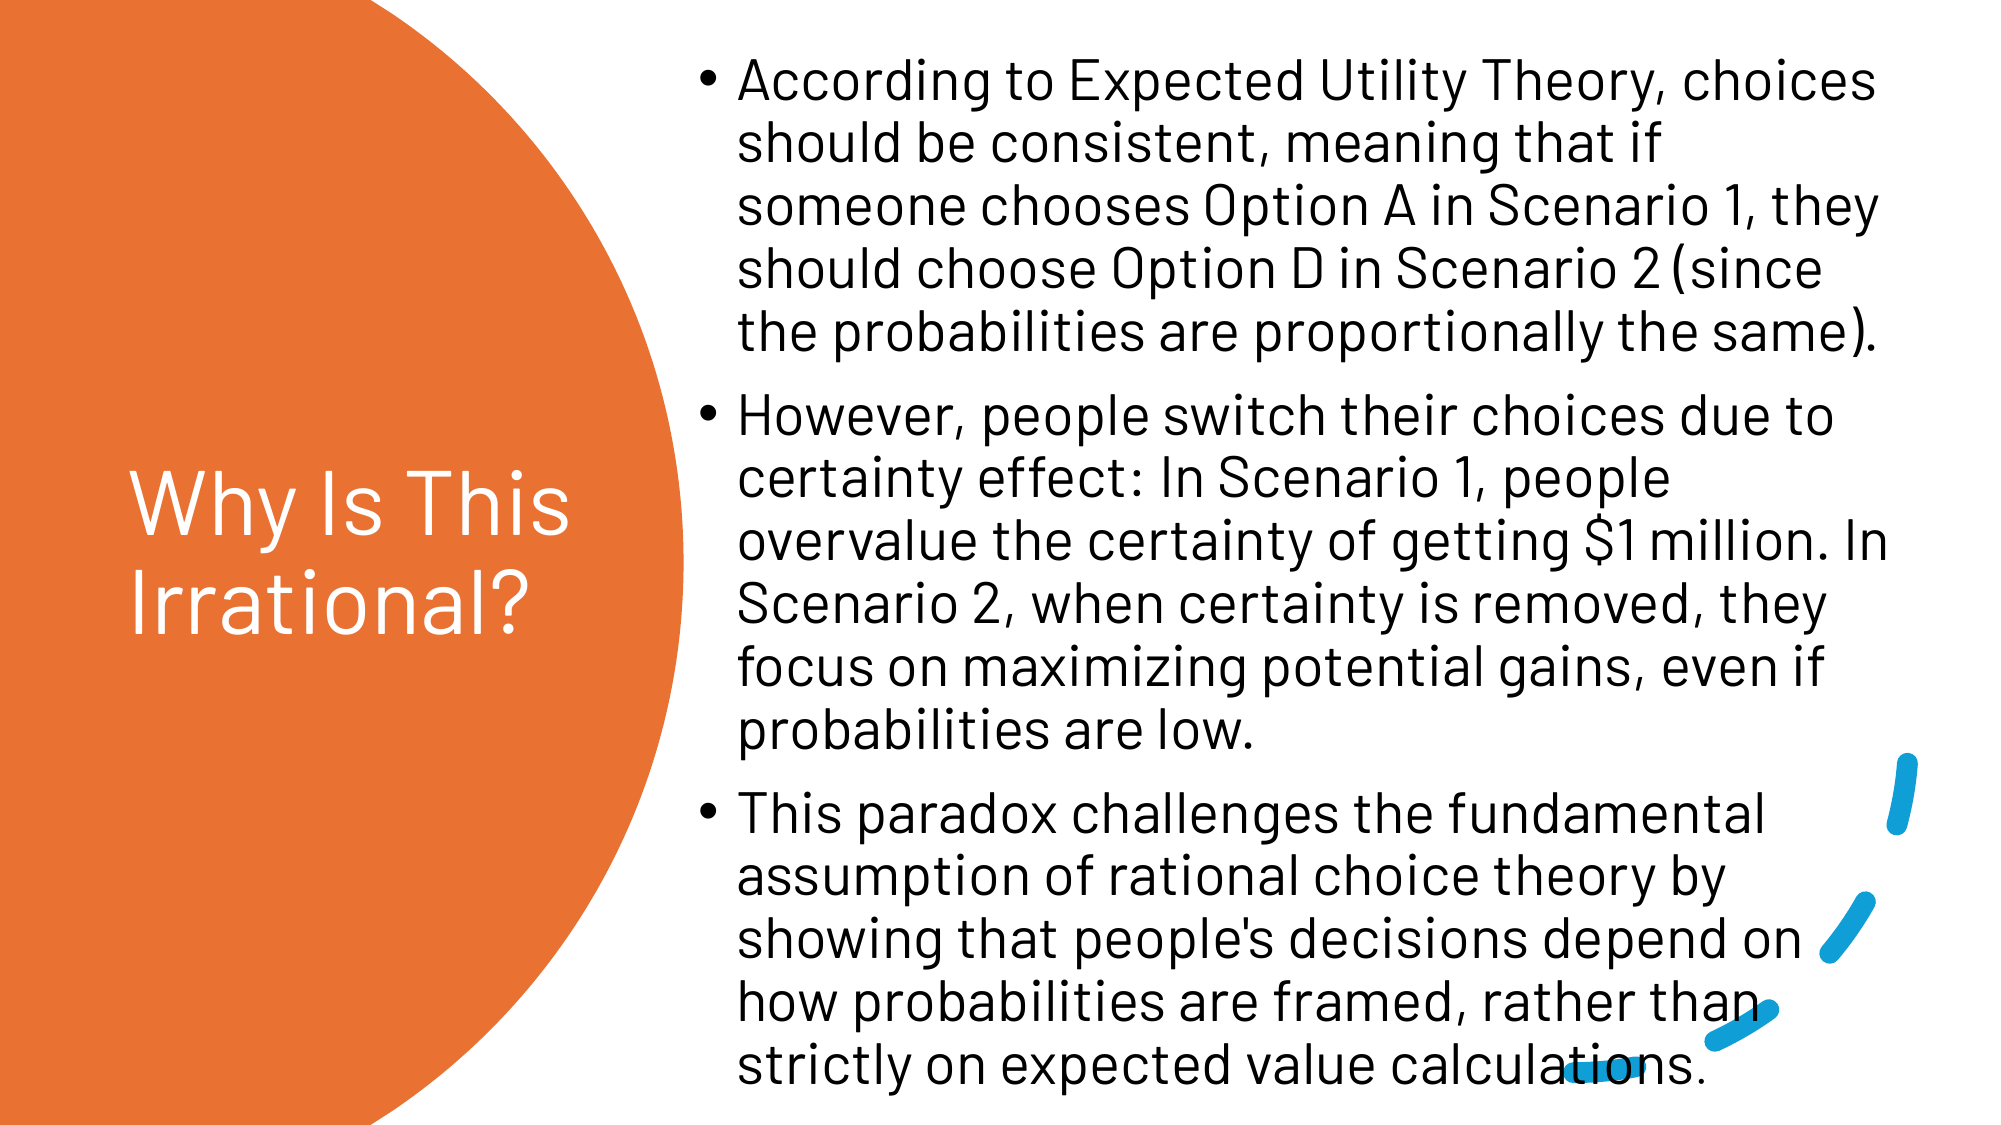

According to Expected Utility Theory, choices should be consistent, meaning that if someone chooses Option A in Scenario 1, they should choose Option D in Scenario 2 (since the probabilities are proportionally the same).
However, people switch their choices due to certainty effect: In Scenario 1, people overvalue the certainty of getting $1 million. In Scenario 2, when certainty is removed, they focus on maximizing potential gains, even if probabilities are low.
This paradox challenges the fundamental assumption of rational choice theory by showing that people's decisions depend on how probabilities are framed, rather than strictly on expected value calculations.
# Why Is This Irrational?